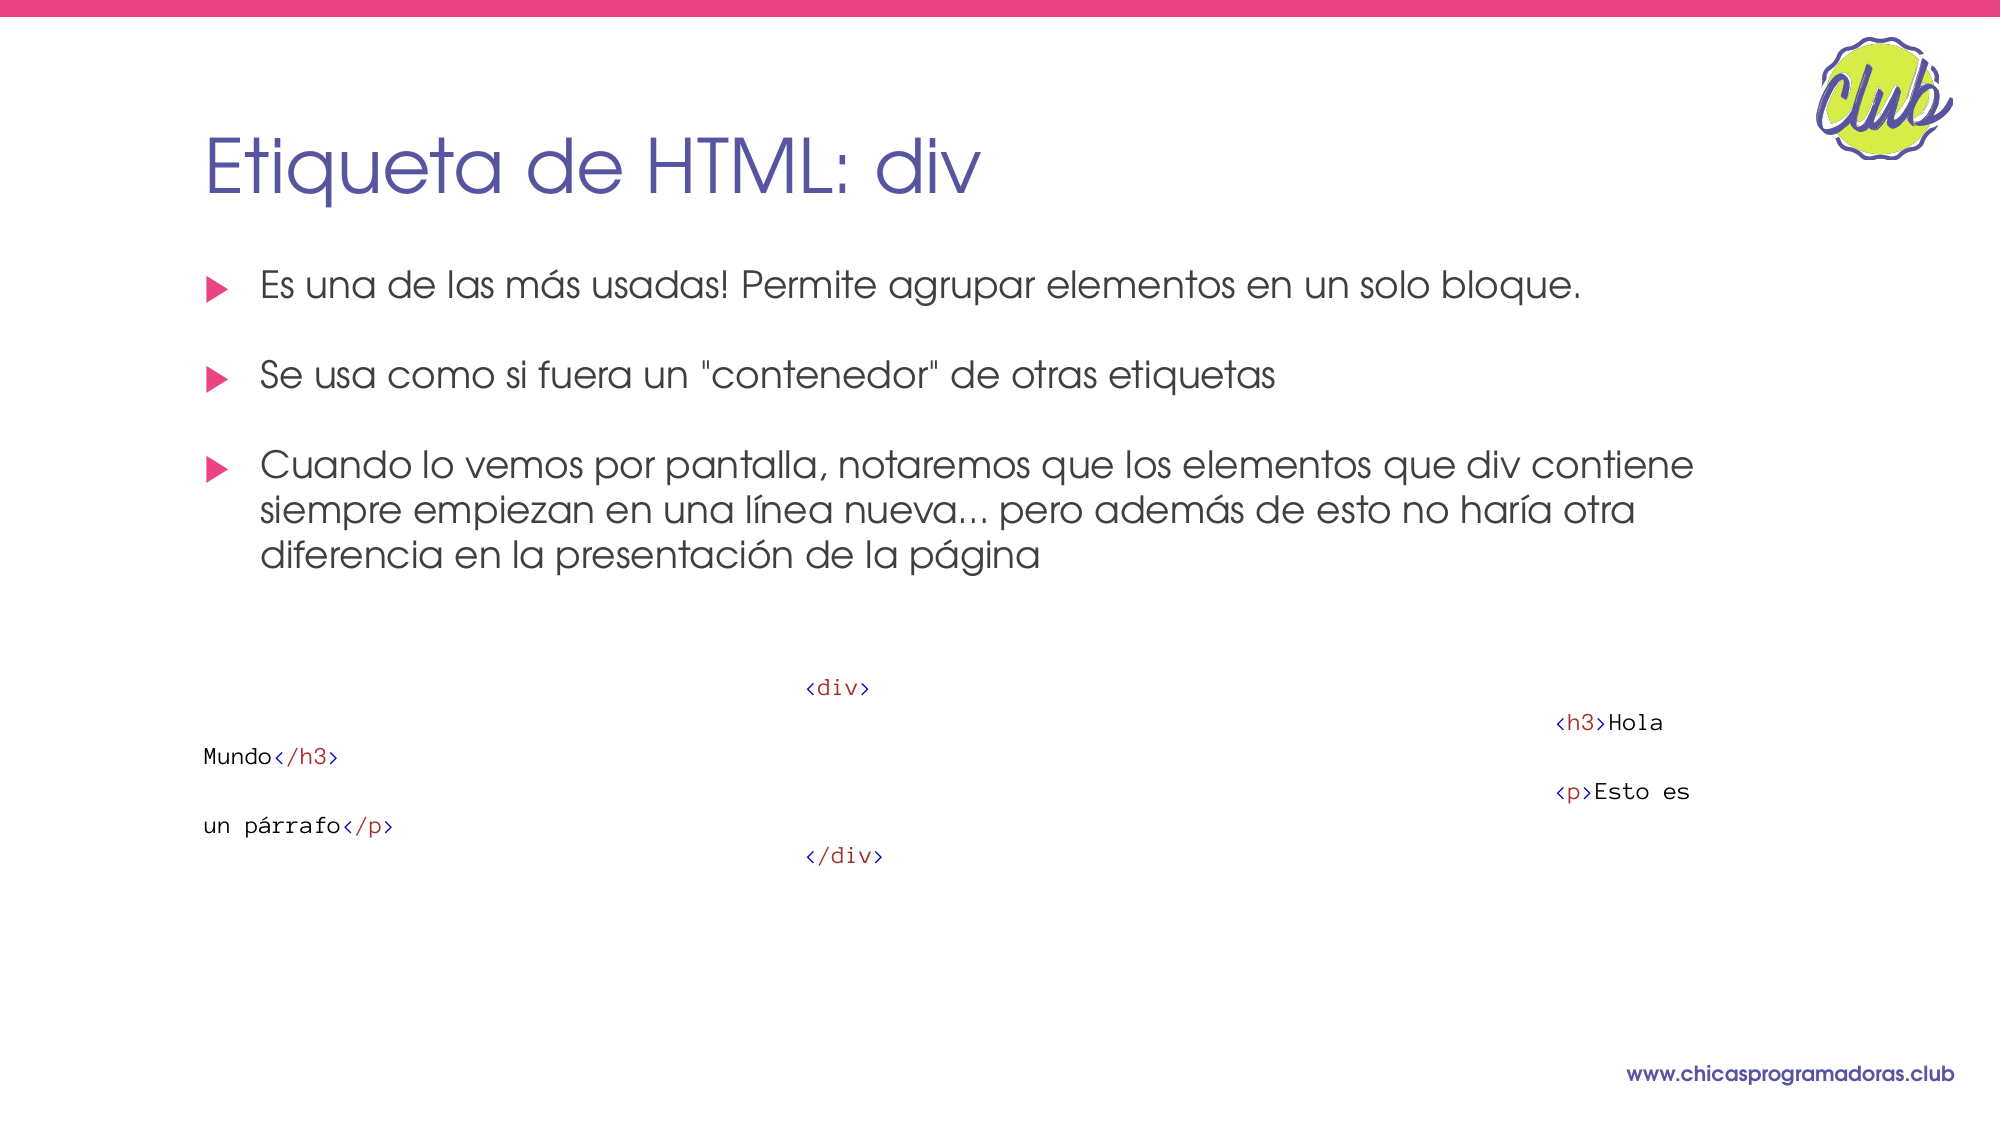

# Etiqueta de HTML: div
Es una de las más usadas! Permite agrupar elementos en un solo bloque.

Se usa como si fuera un "contenedor" de otras etiquetas

Cuando lo vemos por pantalla, notaremos que los elementos que div contiene siempre empiezan en una línea nueva… pero además de esto no haría otra diferencia en la presentación de la página

<div>
  									<h3>Hola Mundo</h3>
  									<p>Esto es un párrafo</p>
</div>

www.chicasprogramadoras.club